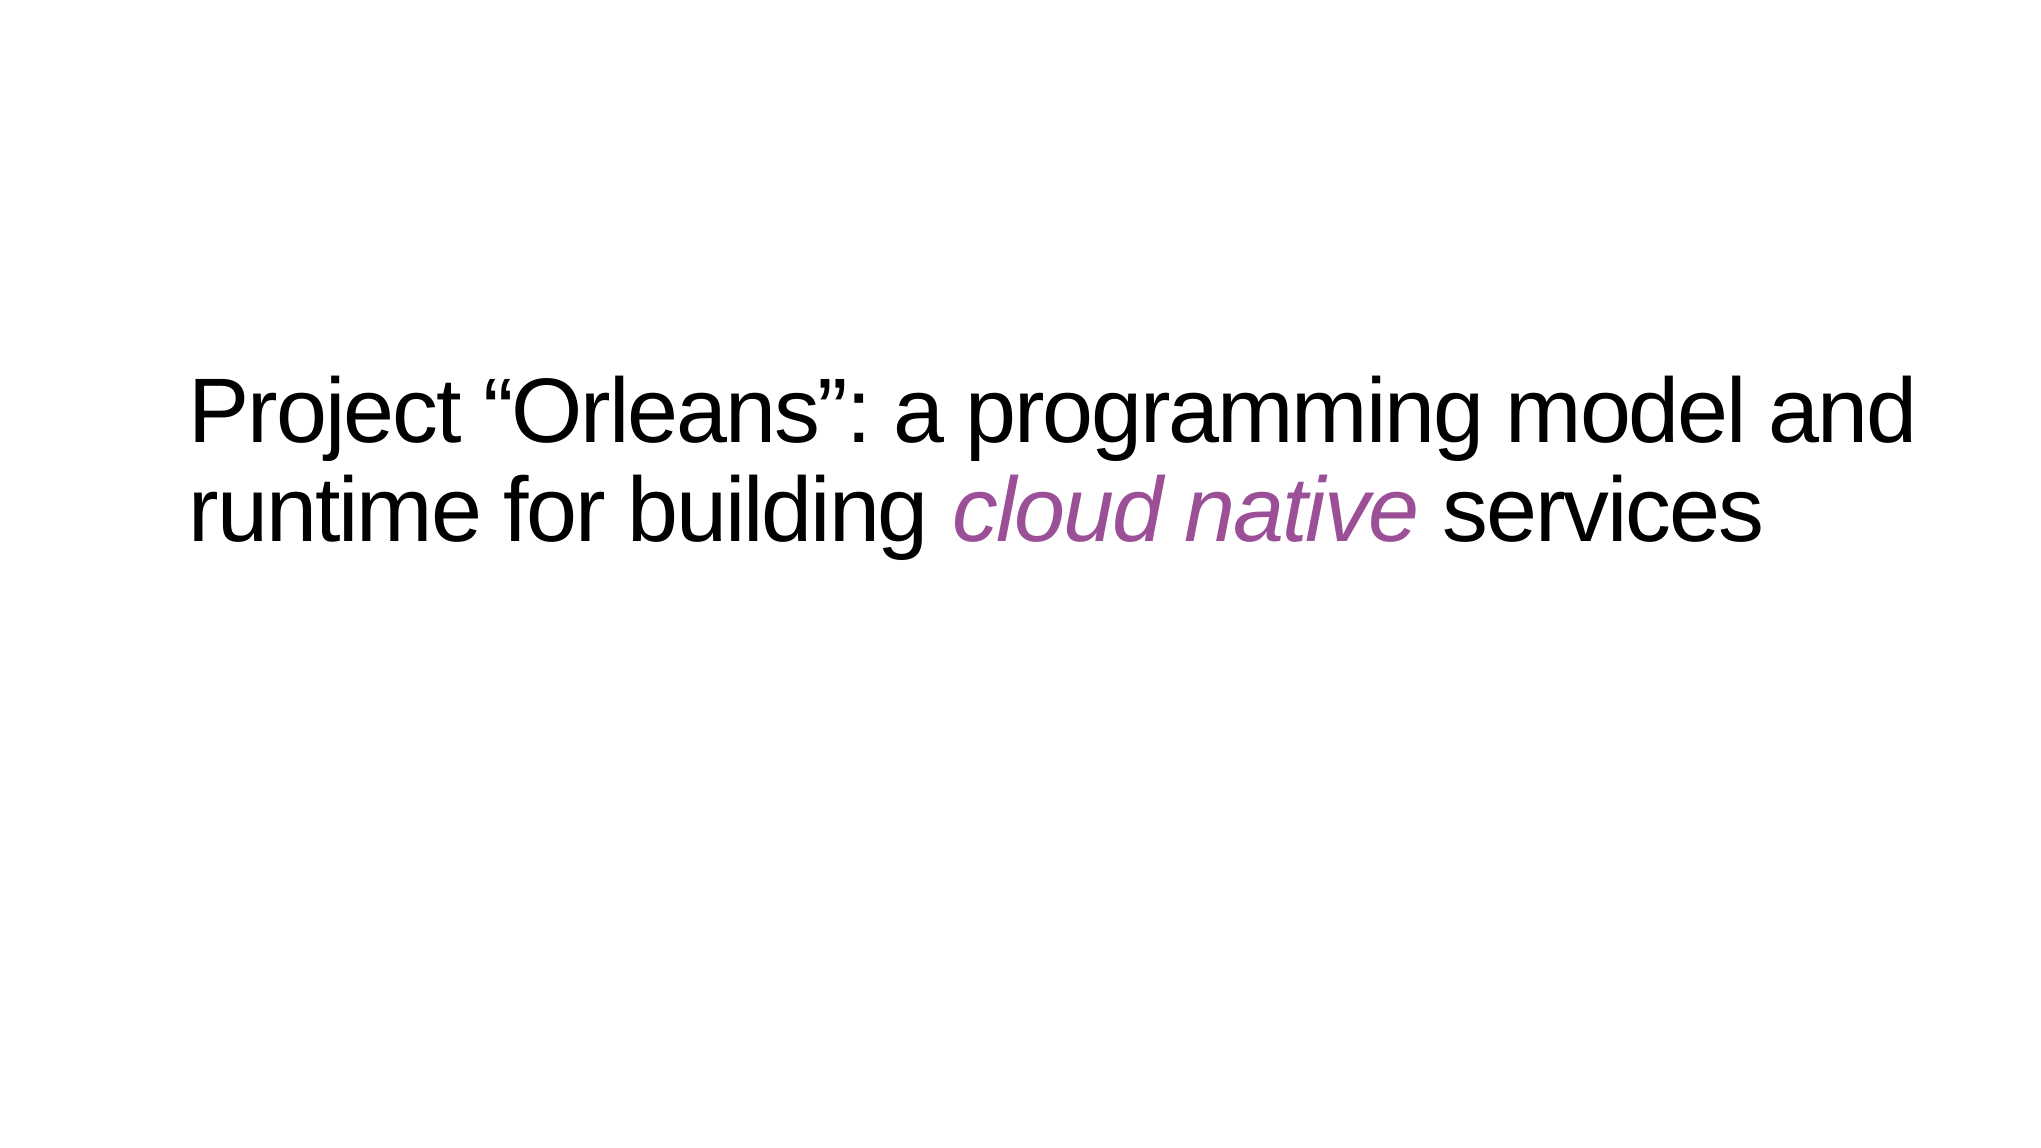

# Project “Orleans”: a programming model and runtime for building cloud native services